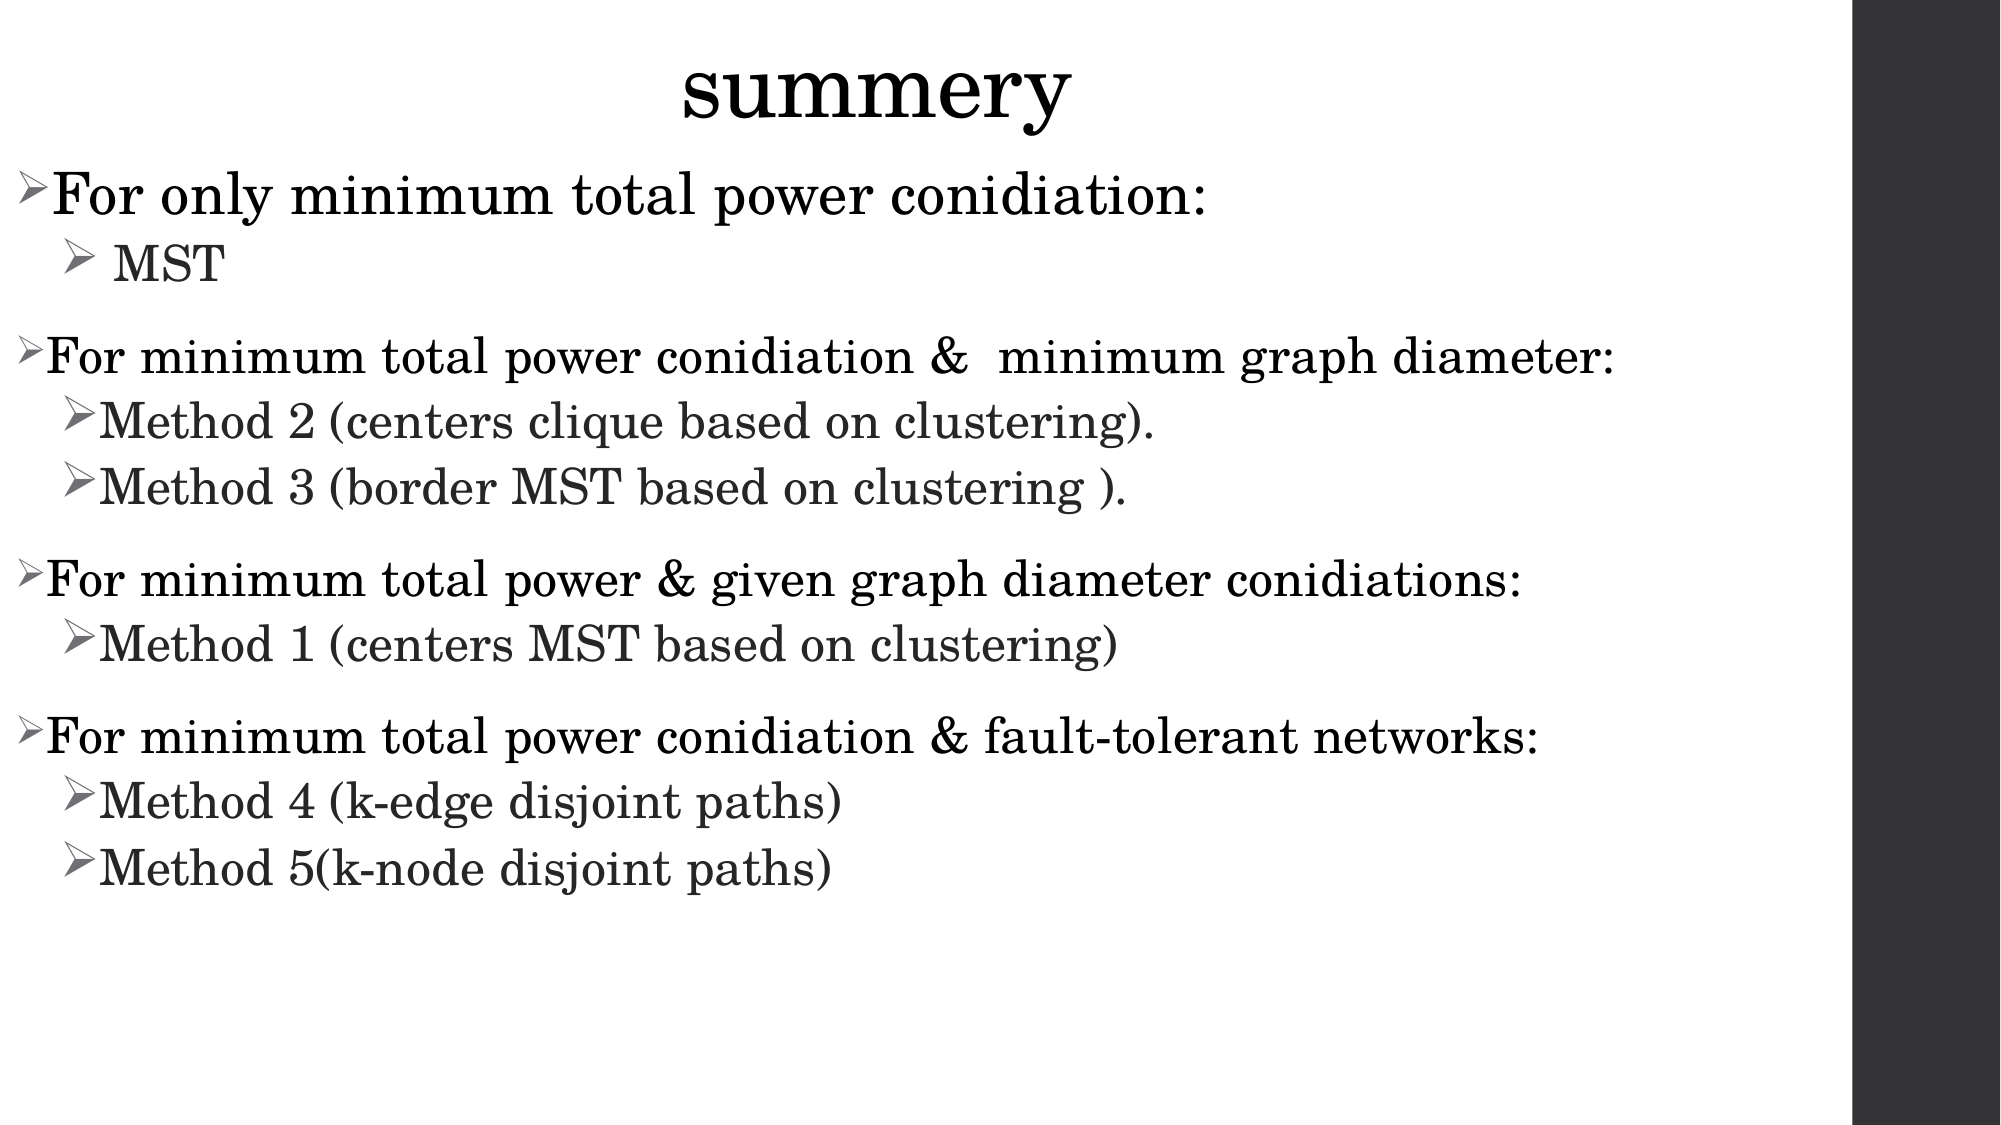

# summery
For only minimum total power conidiation:
 MST
For minimum total power conidiation &  minimum graph diameter:
Method 2 (centers clique based on clustering).
Method 3 (border MST based on clustering ).
For minimum total power & given graph diameter conidiations:
Method 1 (centers MST based on clustering)
For minimum total power conidiation & fault-tolerant networks:
Method 4 (k-edge disjoint paths)
Method 5(k-node disjoint paths)